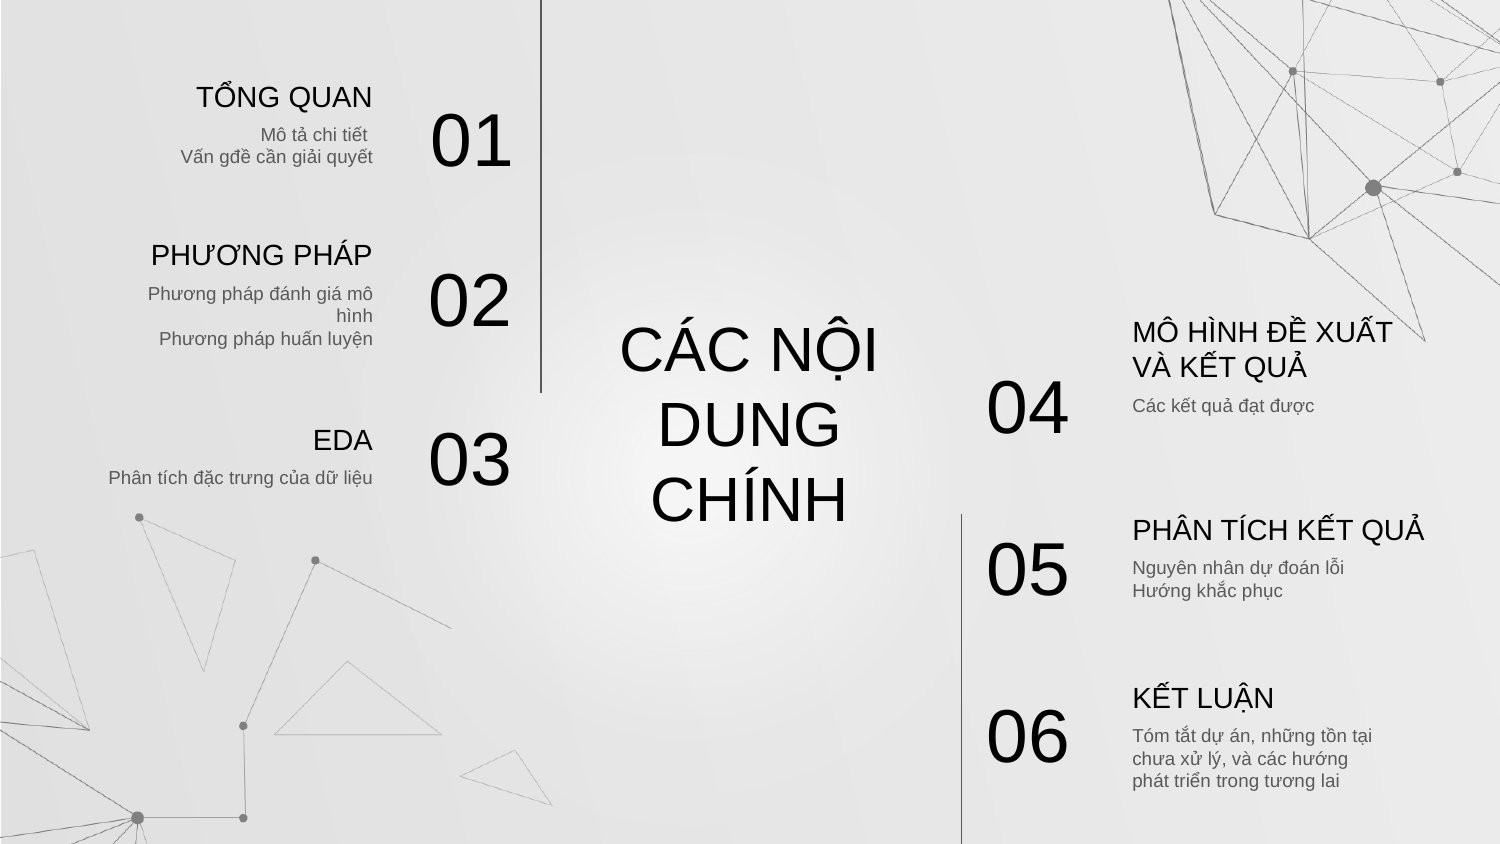

TỔNG QUAN
01
Mô tả chi tiết
Vấn gđề cần giải quyết
PHƯƠNG PHÁP
02
Phương pháp đánh giá mô hình
Phương pháp huấn luyện
MÔ HÌNH ĐỀ XUẤT VÀ KẾT QUẢ
# CÁC NỘI DUNG CHÍNH
04
EDA
Các kết quả đạt được
03
Phân tích đặc trưng của dữ liệu
PHÂN TÍCH KẾT QUẢ
05
Nguyên nhân dự đoán lỗi
Hướng khắc phục
KẾT LUẬN
06
Tóm tắt dự án, những tồn tại chưa xử lý, và các hướng phát triển trong tương lai